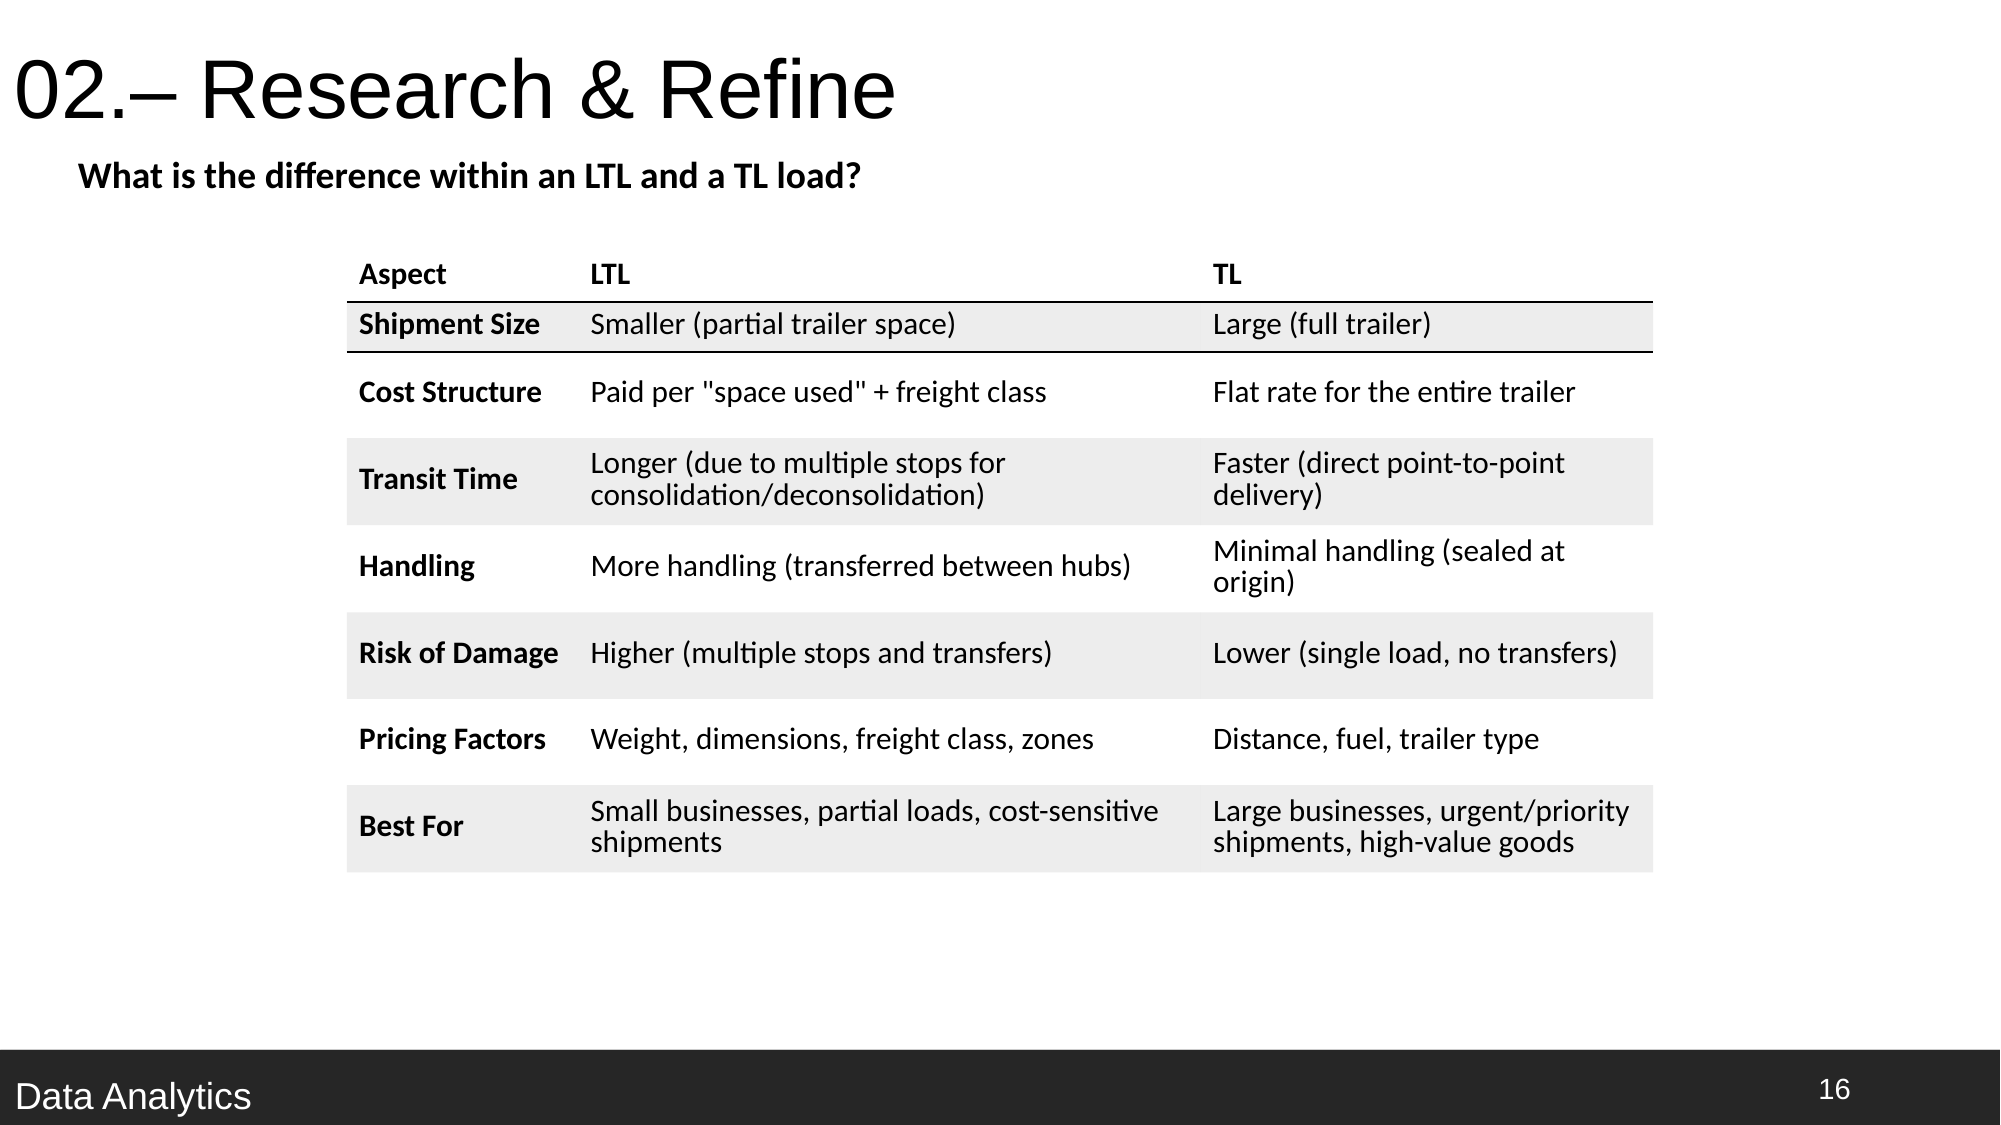

02.– Research & Refine
What is the difference within an LTL and a TL load?
| Aspect | LTL | TL |
| --- | --- | --- |
| Shipment Size | Smaller (partial trailer space) | Large (full trailer) |
| Cost Structure | Paid per "space used" + freight class | Flat rate for the entire trailer |
| Transit Time | Longer (due to multiple stops for consolidation/deconsolidation) | Faster (direct point-to-point delivery) |
| Handling | More handling (transferred between hubs) | Minimal handling (sealed at origin) |
| Risk of Damage | Higher (multiple stops and transfers) | Lower (single load, no transfers) |
| Pricing Factors | Weight, dimensions, freight class, zones | Distance, fuel, trailer type |
| Best For | Small businesses, partial loads, cost-sensitive shipments | Large businesses, urgent/priority shipments, high-value goods |
16
Data Analytics